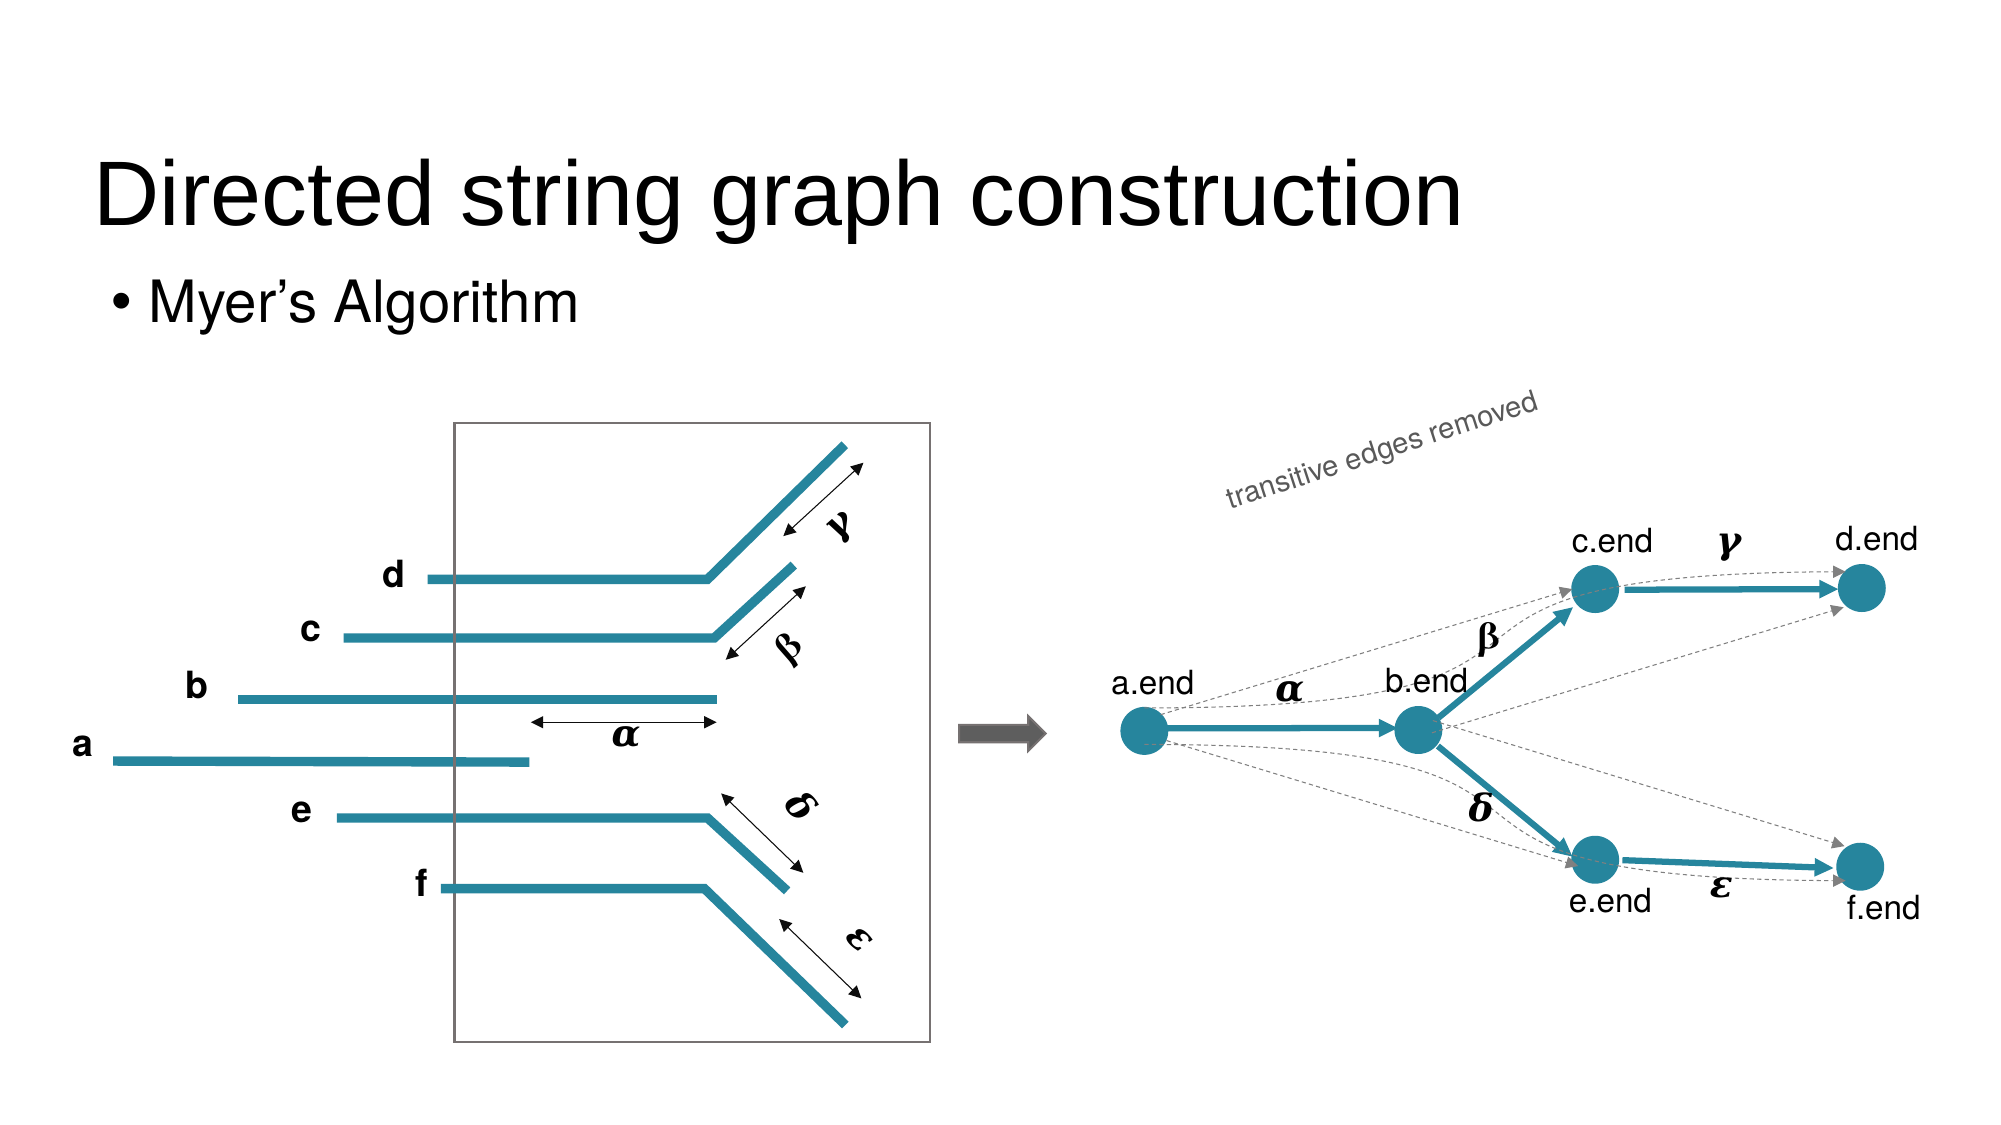

# Directed string graph construction
Myer’s Algorithm

𝜸
d

c
β
b
𝜶
a
𝜹
e

f

𝜺
transitive edges removed
𝜸

β
𝜶
𝜹
𝜺
d.end
c.end
b.end
a.end
e.end
f.end